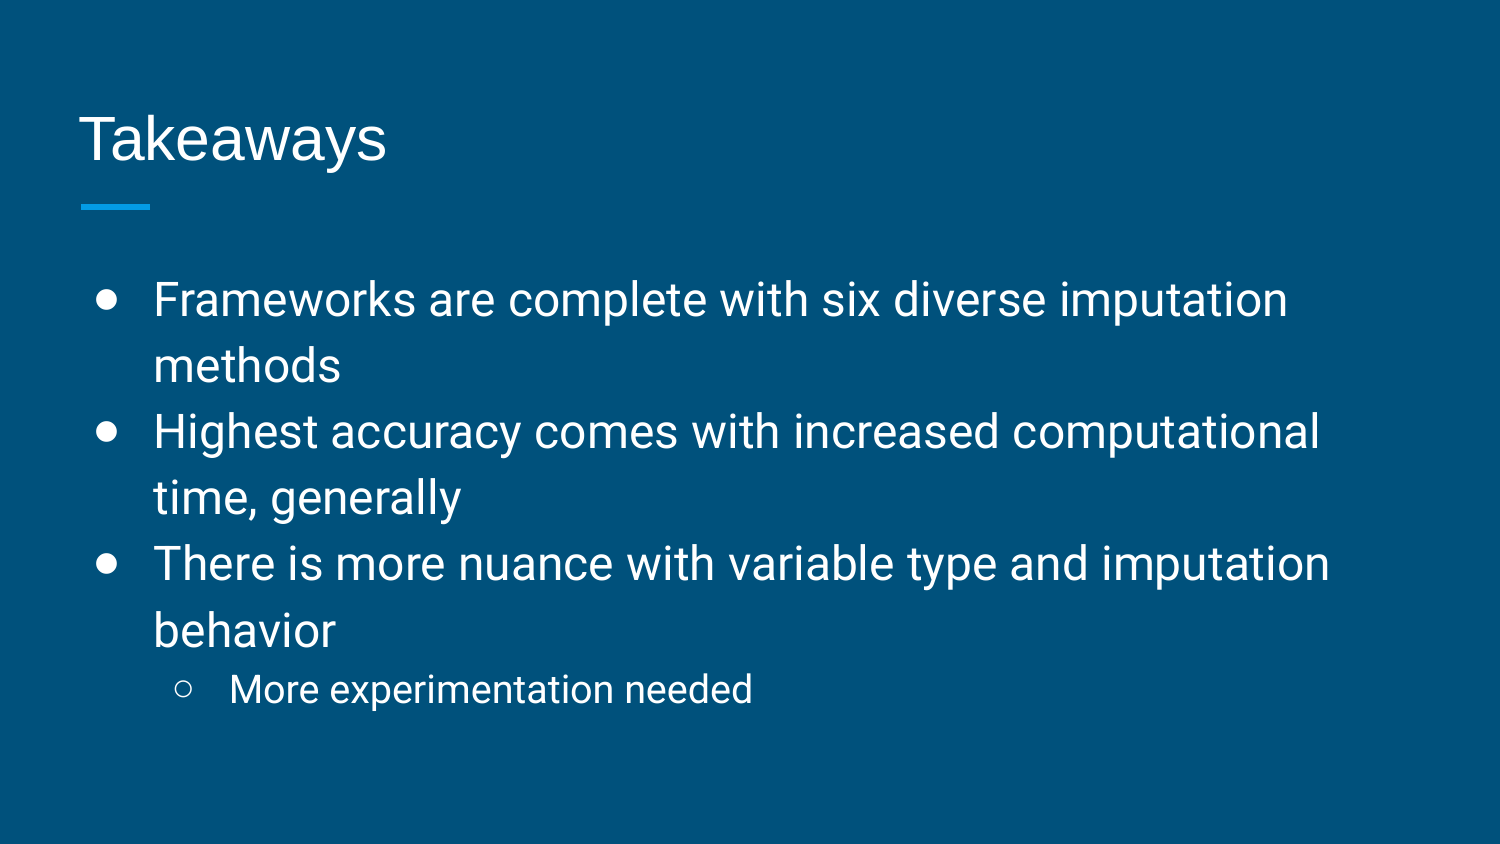

# Takeaways
Frameworks are complete with six diverse imputation methods
Highest accuracy comes with increased computational time, generally
There is more nuance with variable type and imputation behavior
More experimentation needed